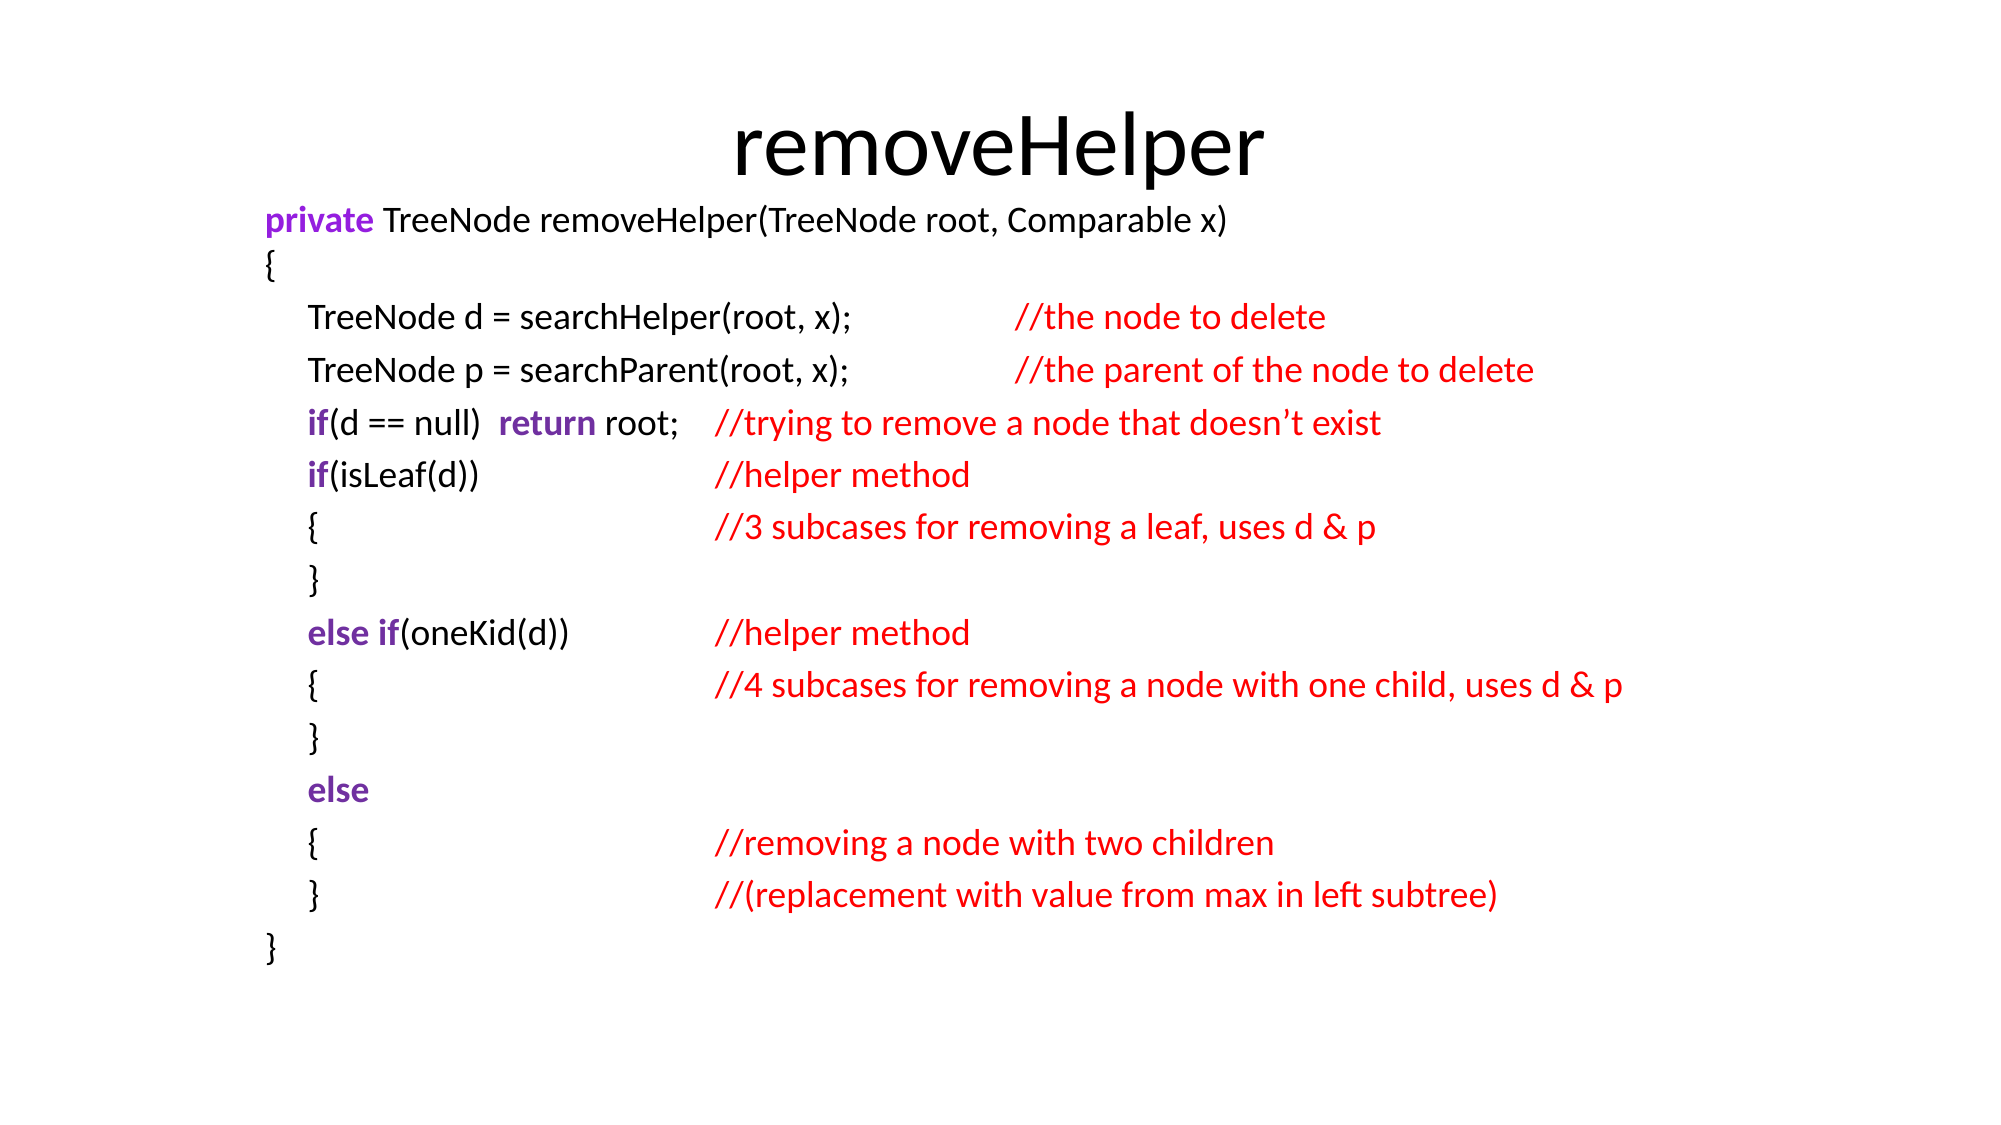

# removeHelper
private TreeNode removeHelper(TreeNode root, Comparable x)
{
     TreeNode d = searchHelper(root, x);		//the node to delete
     TreeNode p = searchParent(root, x);		//the parent of the node to delete
     if(d == null)  return root;	//trying to remove a node that doesn’t exist
     if(isLeaf(d))		//helper method
     {			//3 subcases for removing a leaf, uses d & p
     }
     else if(oneKid(d))	//helper method
     {			//4 subcases for removing a node with one child, uses d & p
     }
     else
     {			//removing a node with two children
     }			//(replacement with value from max in left subtree)
}